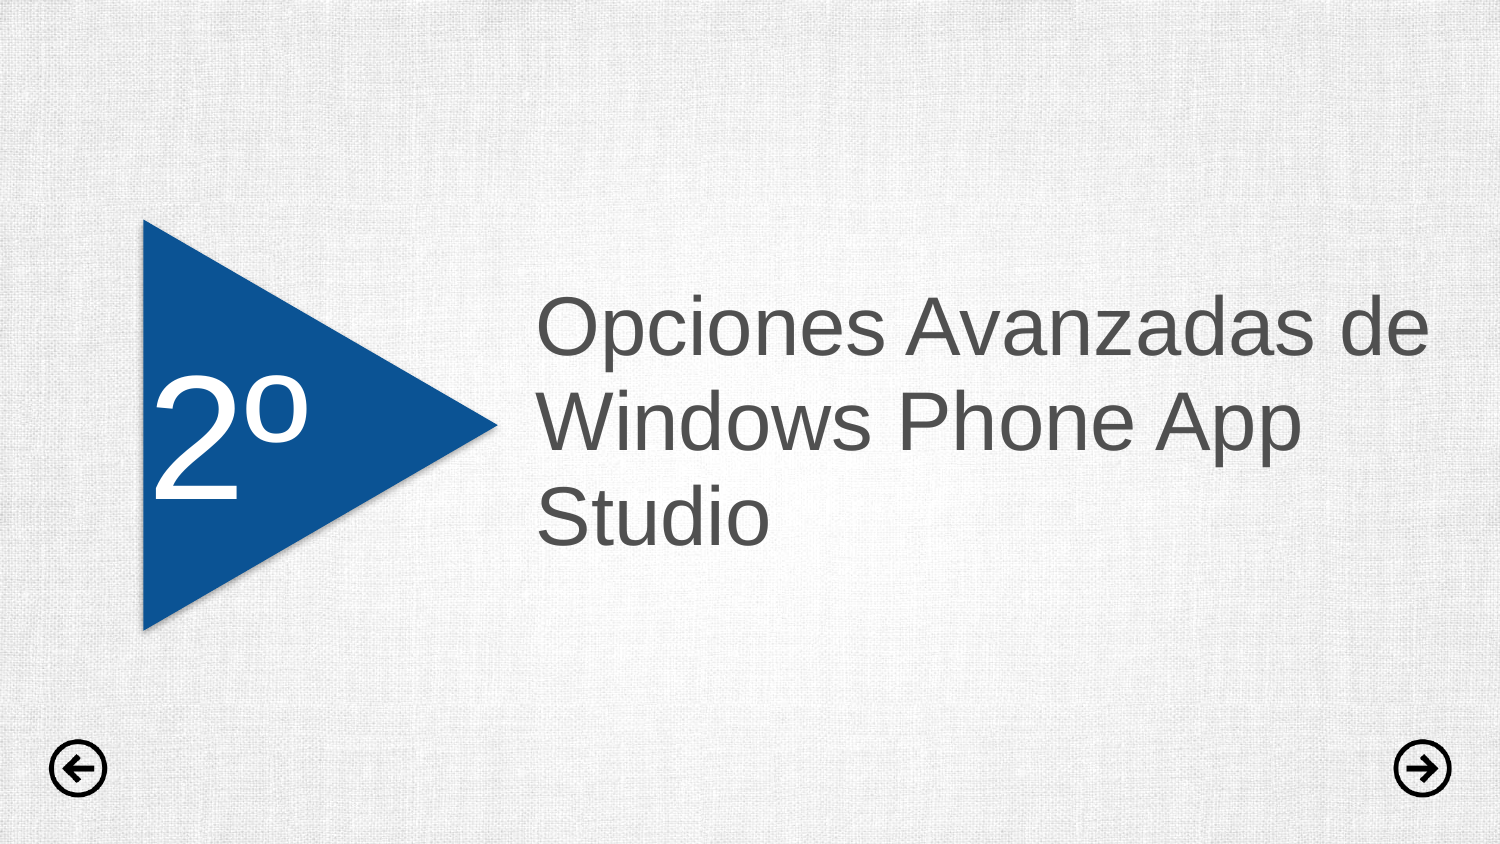

2º
Opciones Avanzadas de Windows Phone App Studio